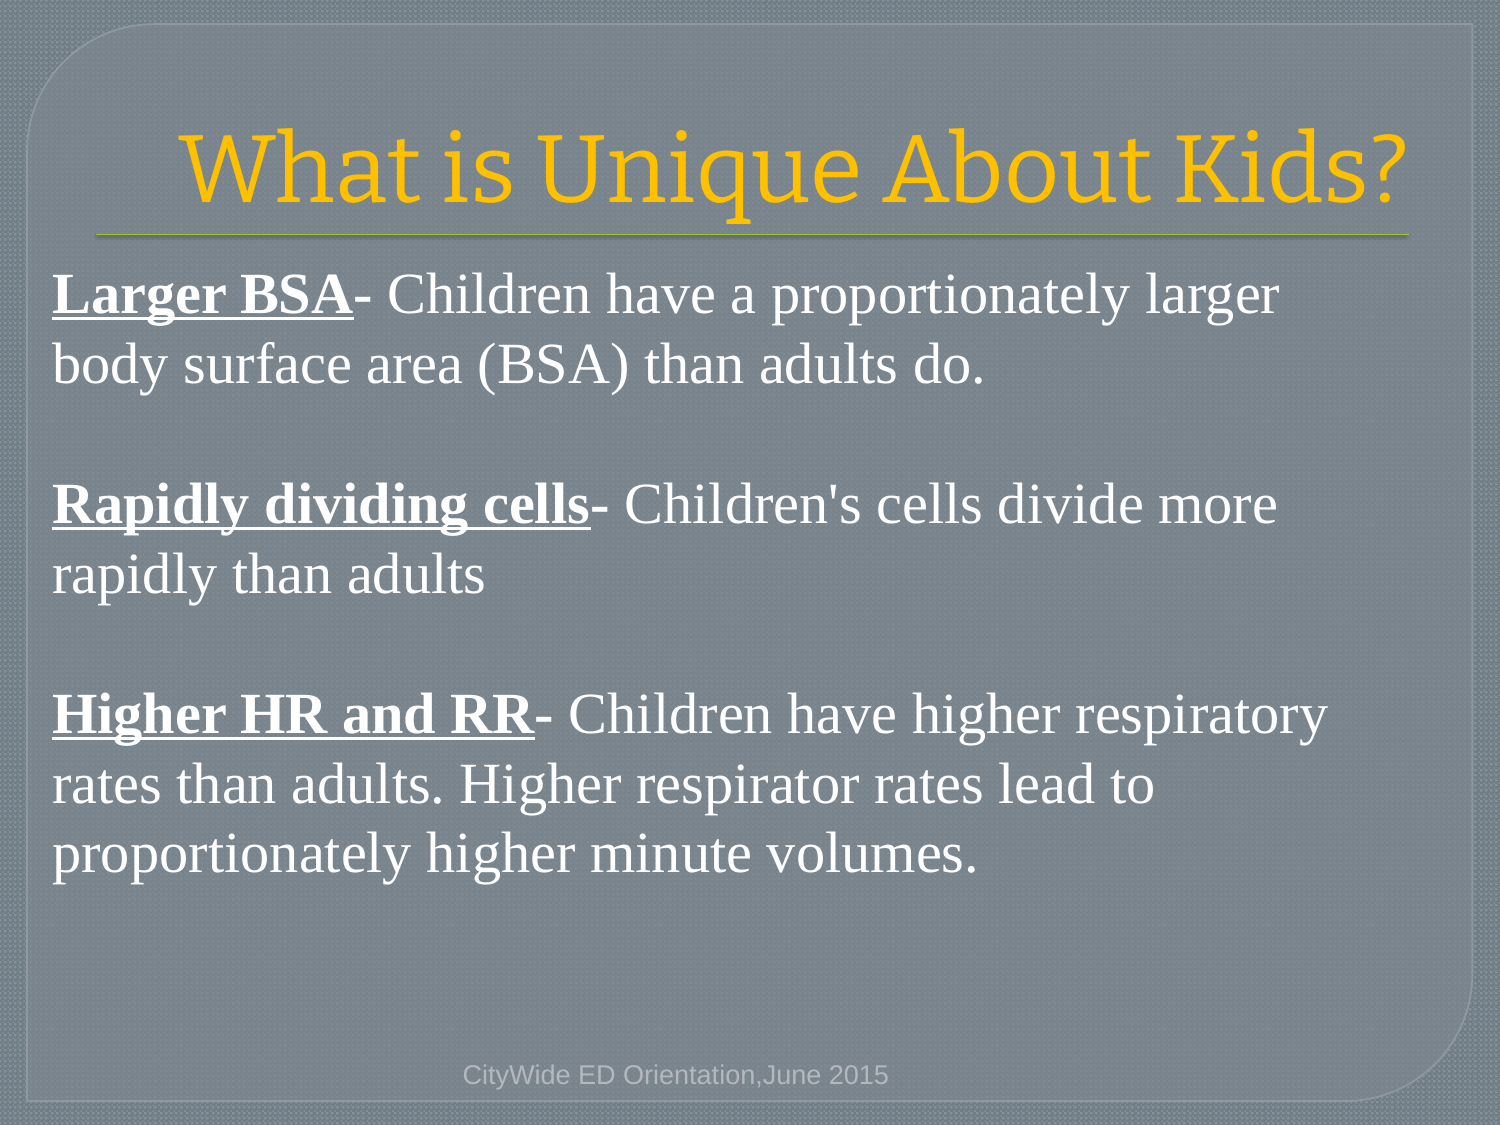

# What is Unique About Kids?

Larger BSA- Children have a proportionately larger body surface area (BSA) than adults do.

Rapidly dividing cells- Children's cells divide more rapidly than adults

Higher HR and RR- Children have higher respiratory rates than adults. Higher respirator rates lead to proportionately higher minute volumes.

CityWide ED Orientation,June 2015